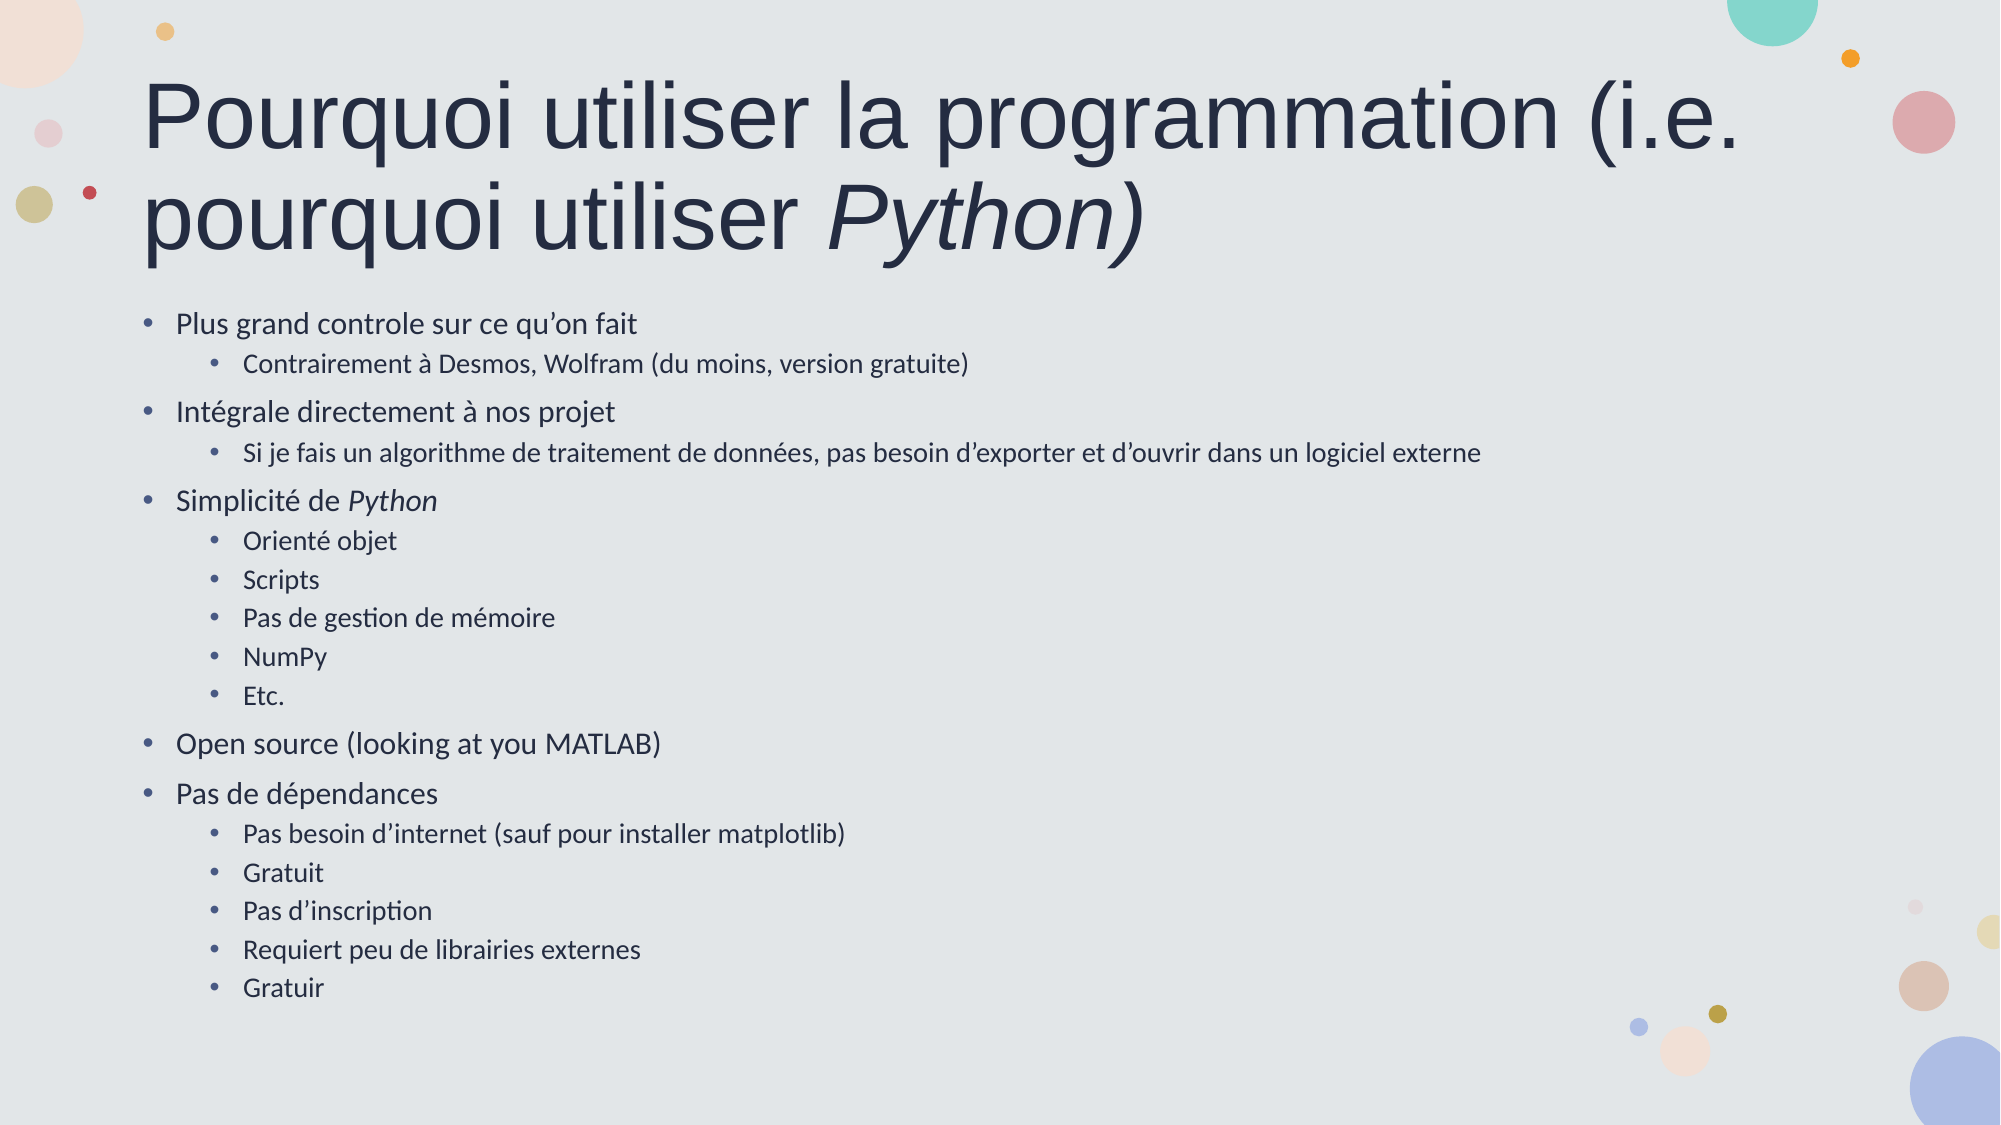

# Pourquoi utiliser la programmation (i.e. pourquoi utiliser Python)
Plus grand controle sur ce qu’on fait
Contrairement à Desmos, Wolfram (du moins, version gratuite)
Intégrale directement à nos projet
Si je fais un algorithme de traitement de données, pas besoin d’exporter et d’ouvrir dans un logiciel externe
Simplicité de Python
Orienté objet
Scripts
Pas de gestion de mémoire
NumPy
Etc.
Open source (looking at you MATLAB)
Pas de dépendances
Pas besoin d’internet (sauf pour installer matplotlib)
Gratuit
Pas d’inscription
Requiert peu de librairies externes
Gratuir